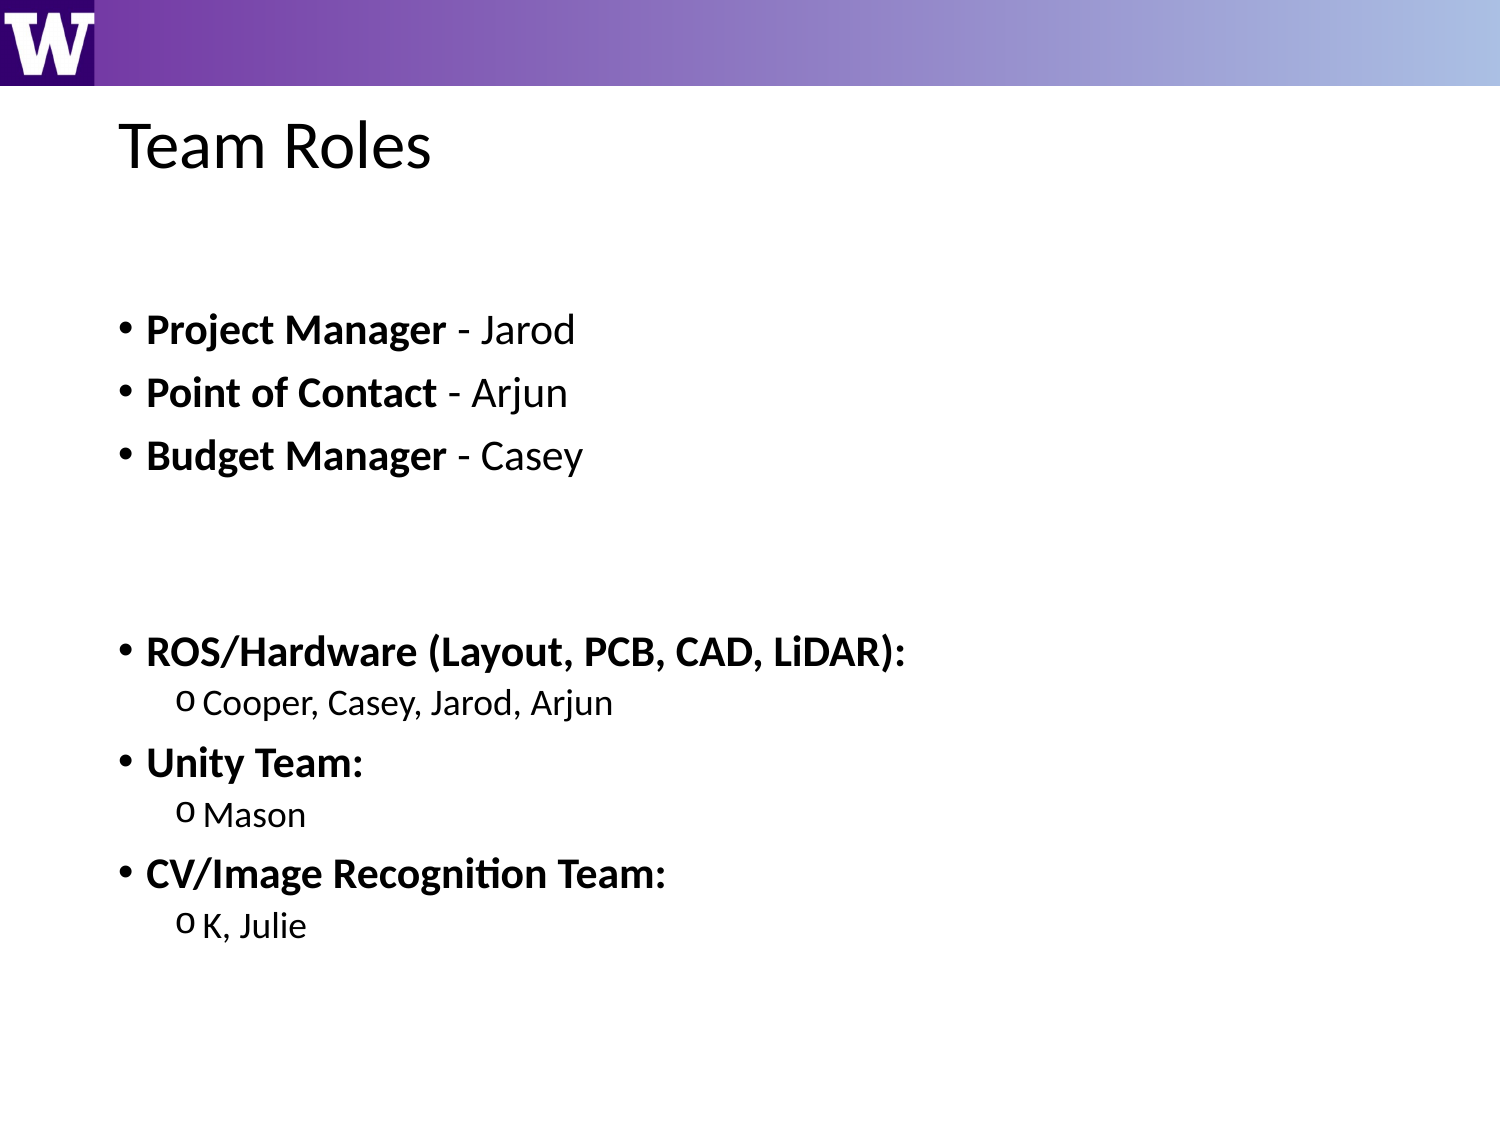

# Team Roles
Project Manager - Jarod
Point of Contact - Arjun
Budget Manager - Casey

ROS/Hardware (Layout, PCB, CAD, LiDAR):
Cooper, Casey, Jarod, Arjun
Unity Team:
Mason
CV/Image Recognition Team:
K, Julie